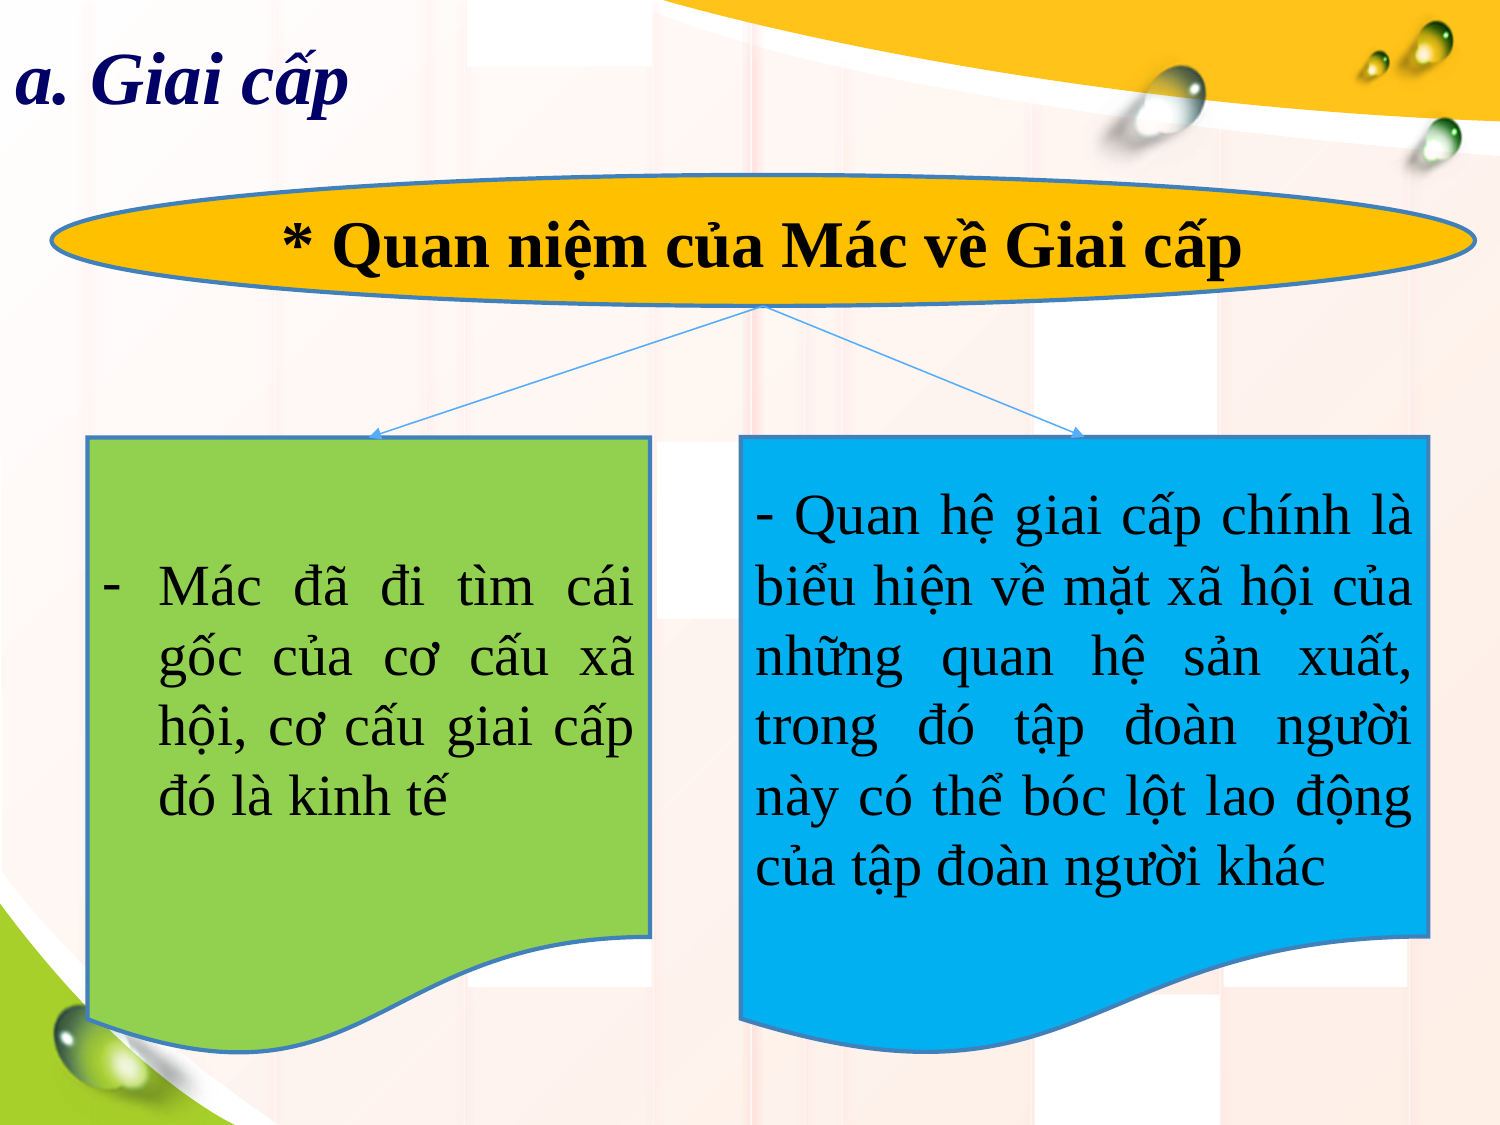

# a. Giai cấp
* Quan niệm của Mác về Giai cấp
 Quan hệ giai cấp chính là biểu hiện về mặt xã hội của những quan hệ sản xuất, trong đó tập đoàn người này có thể bóc lột lao động của tập đoàn người khác
Mác đã đi tìm cái gốc của cơ cấu xã hội, cơ cấu giai cấp đó là kinh tế